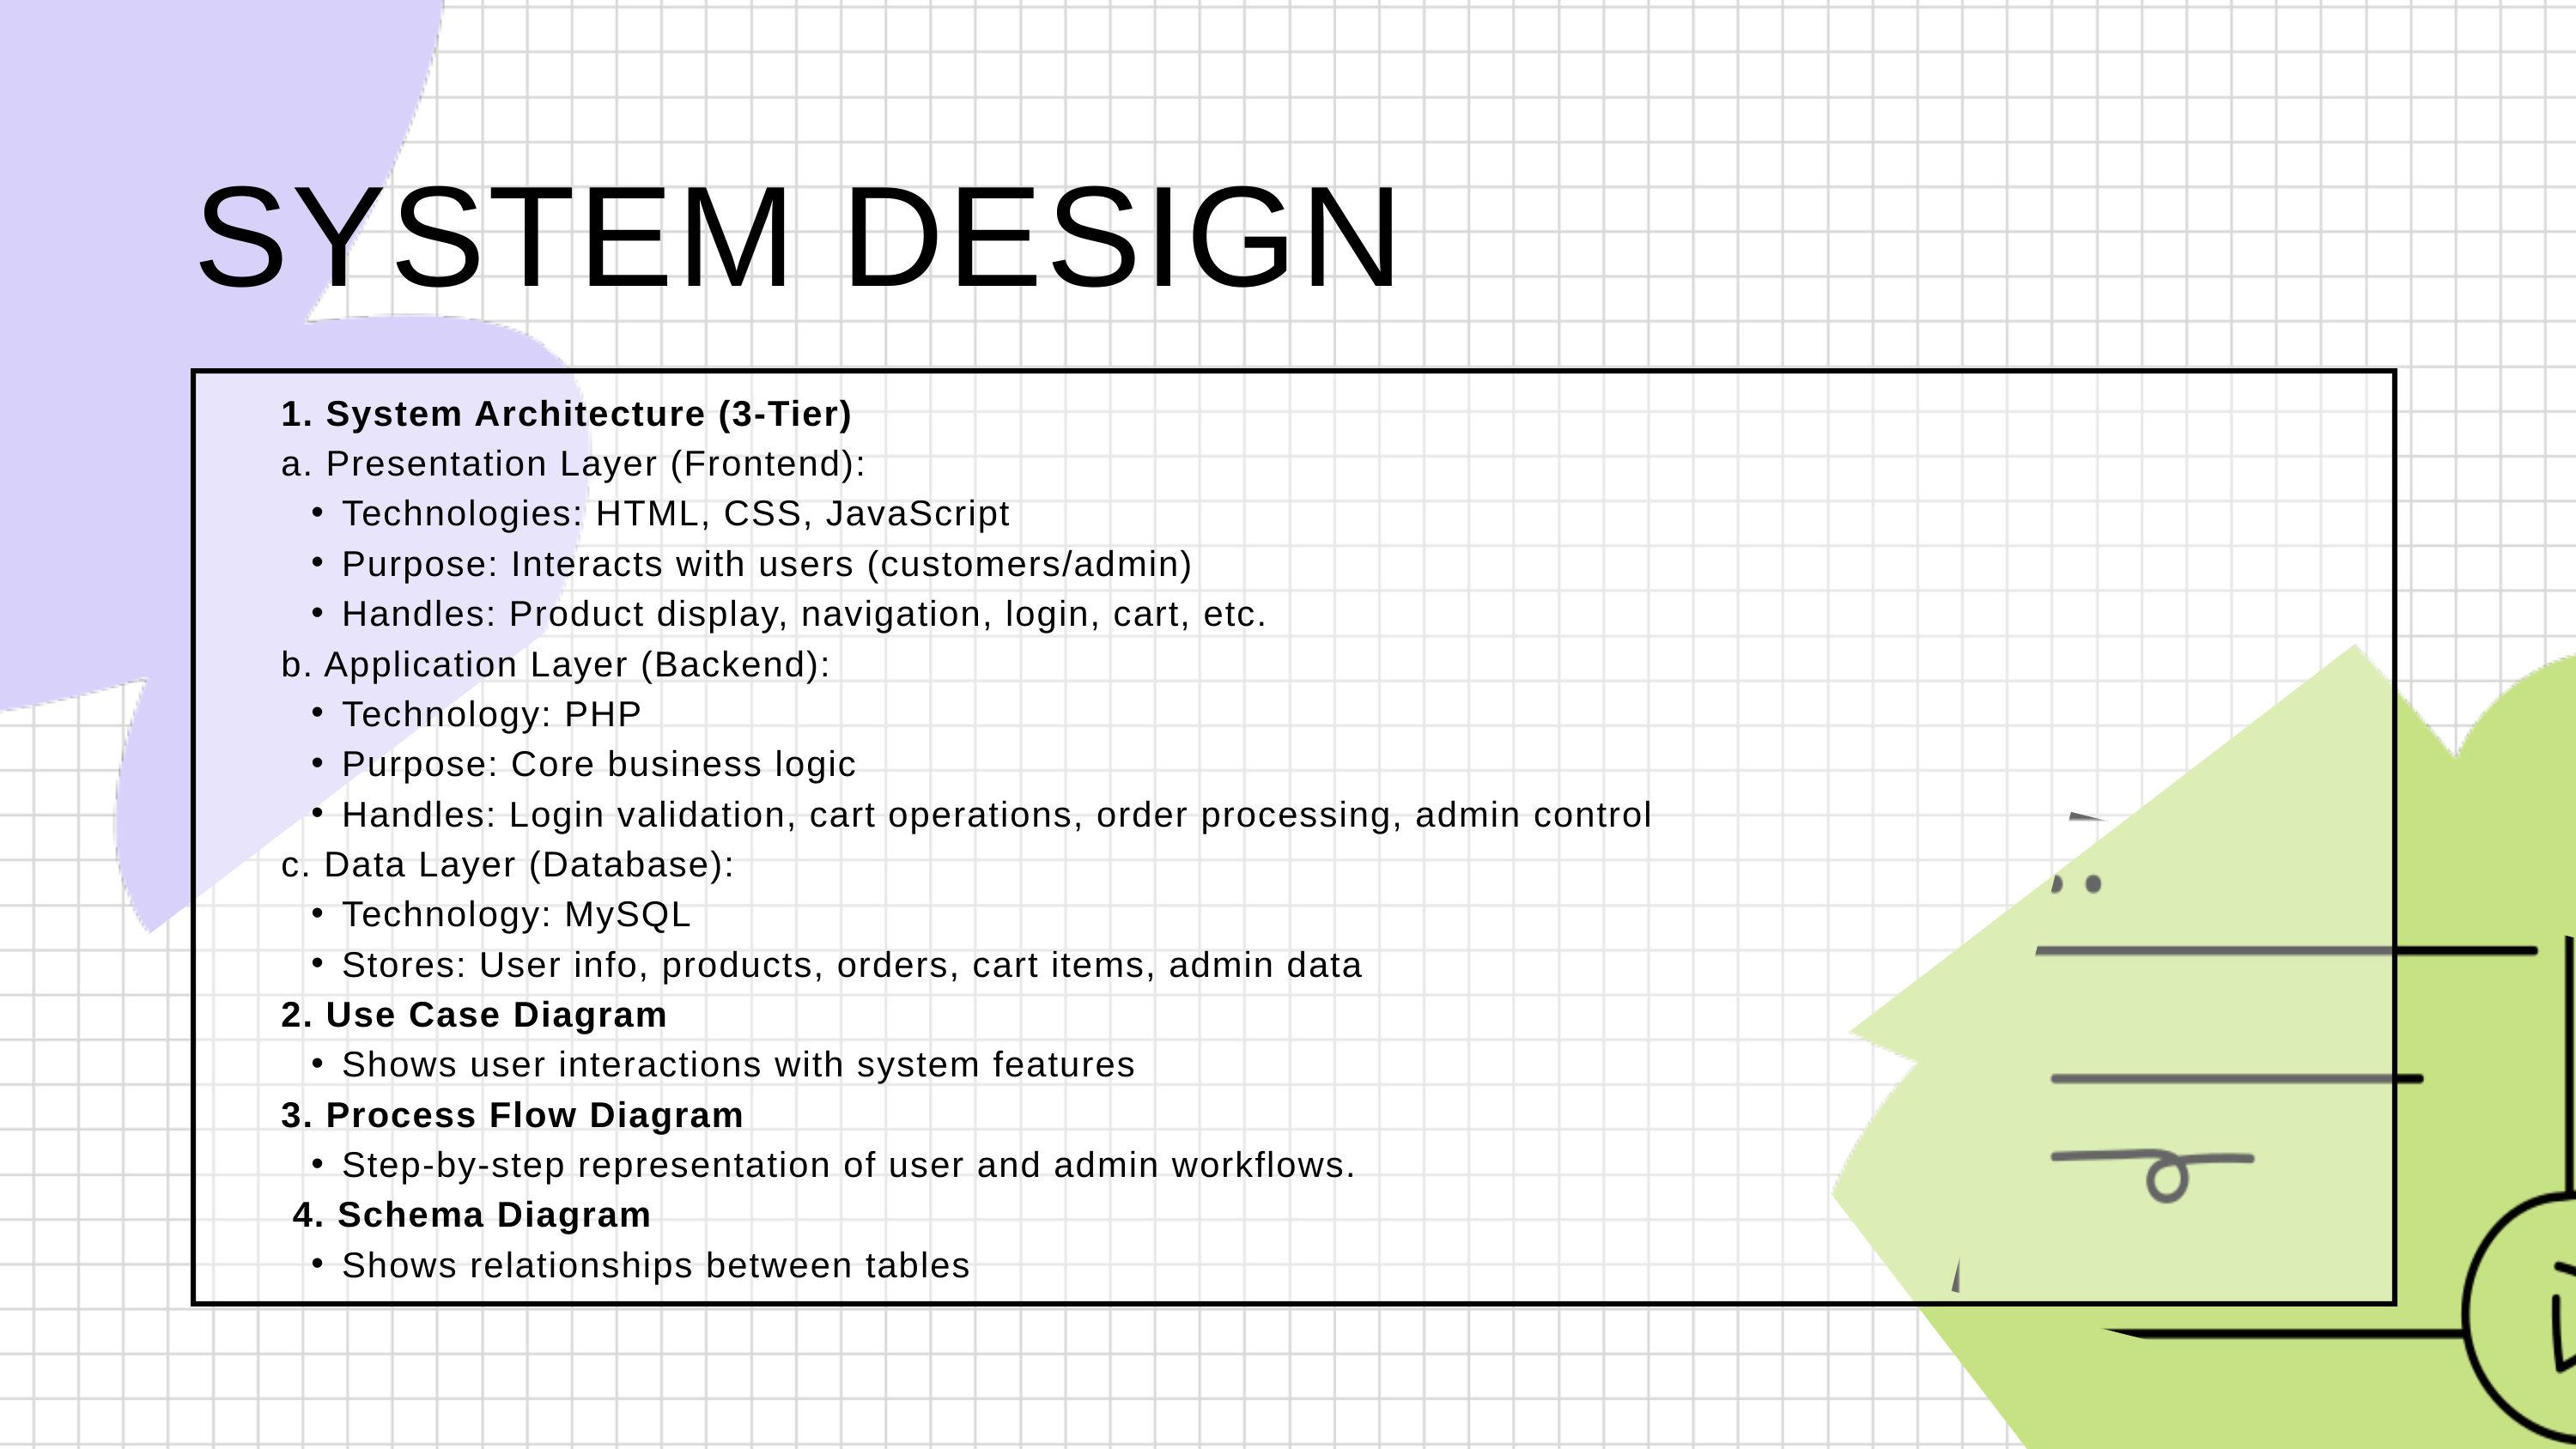

SYSTEM DESIGN

1. System Architecture (3-Tier)
a. Presentation Layer (Frontend):
Technologies: HTML, CSS, JavaScript
Purpose: Interacts with users (customers/admin)
Handles: Product display, navigation, login, cart, etc.
b. Application Layer (Backend):
Technology: PHP
Purpose: Core business logic
Handles: Login validation, cart operations, order processing, admin control
c. Data Layer (Database):
Technology: MySQL
Stores: User info, products, orders, cart items, admin data
2. Use Case Diagram
Shows user interactions with system features
3. Process Flow Diagram
Step-by-step representation of user and admin workflows.
 4. Schema Diagram
Shows relationships between tables